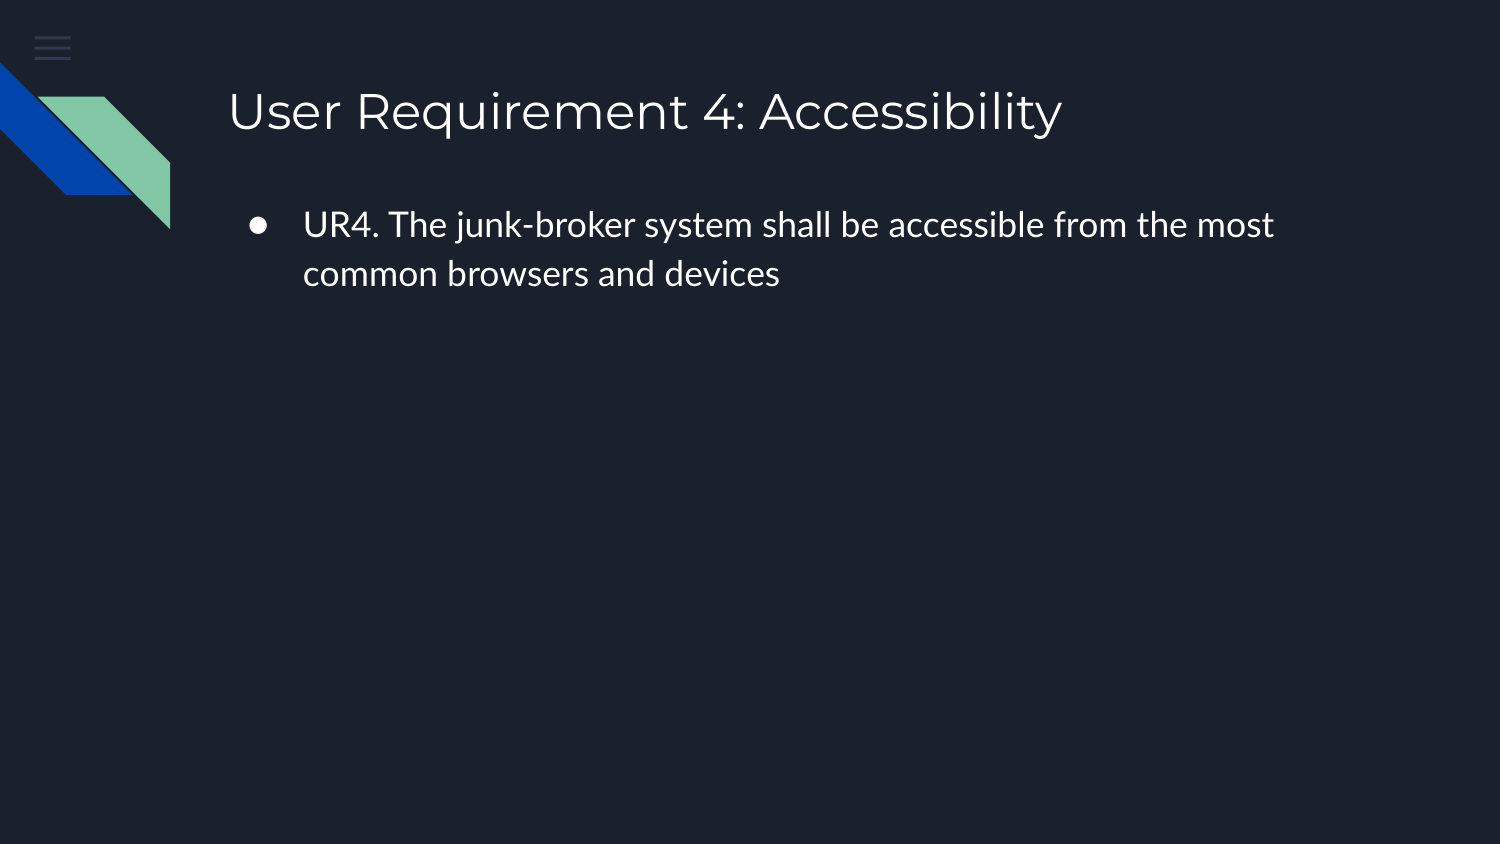

# User Requirement 4: Accessibility
UR4. The junk-broker system shall be accessible from the most common browsers and devices